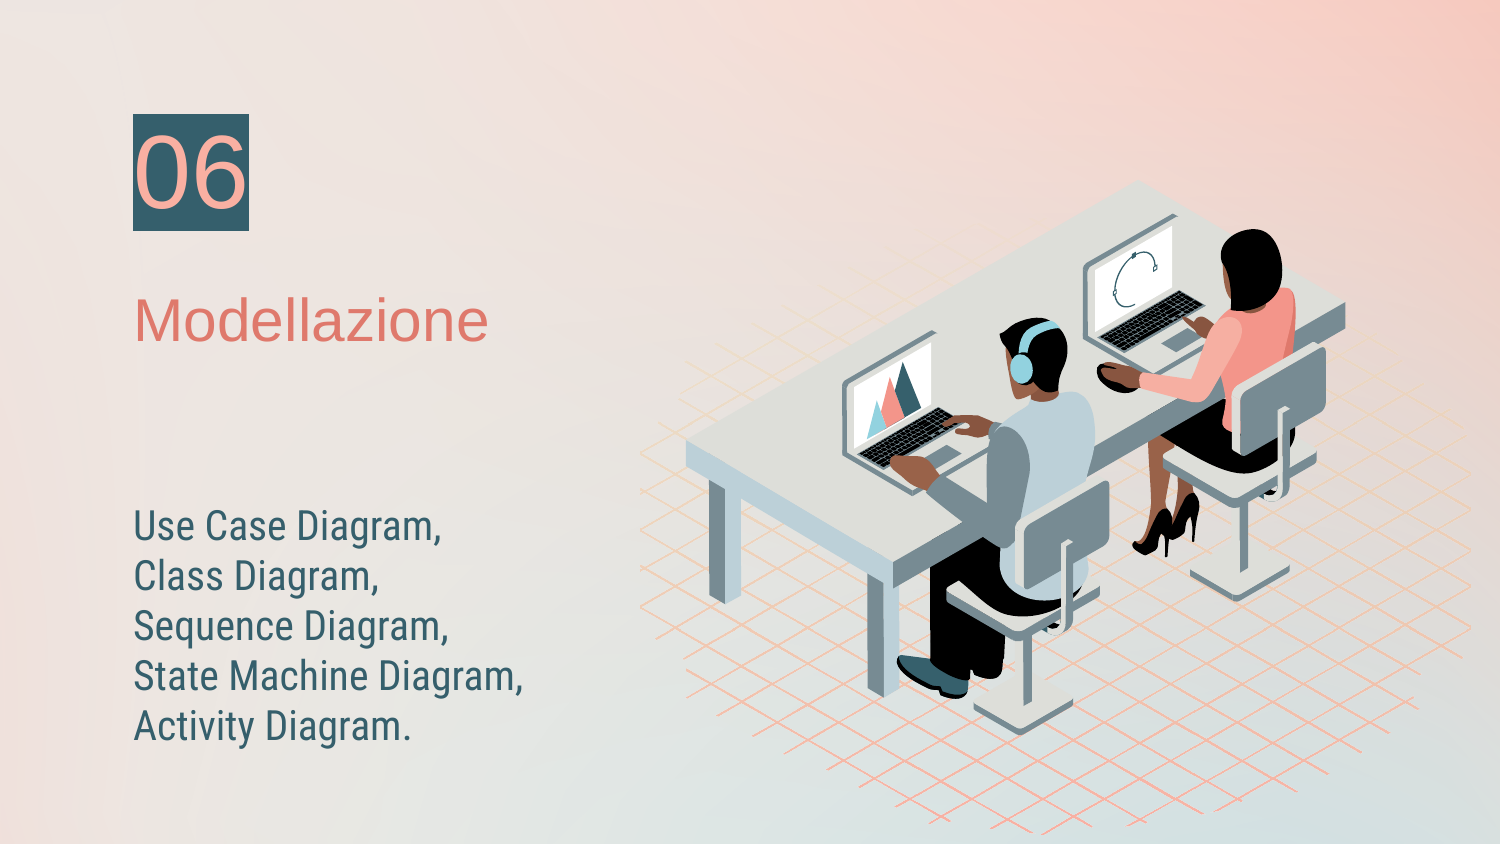

06

# Modellazione

Use Case Diagram, Class Diagram, Sequence Diagram, State Machine Diagram, Activity Diagram.